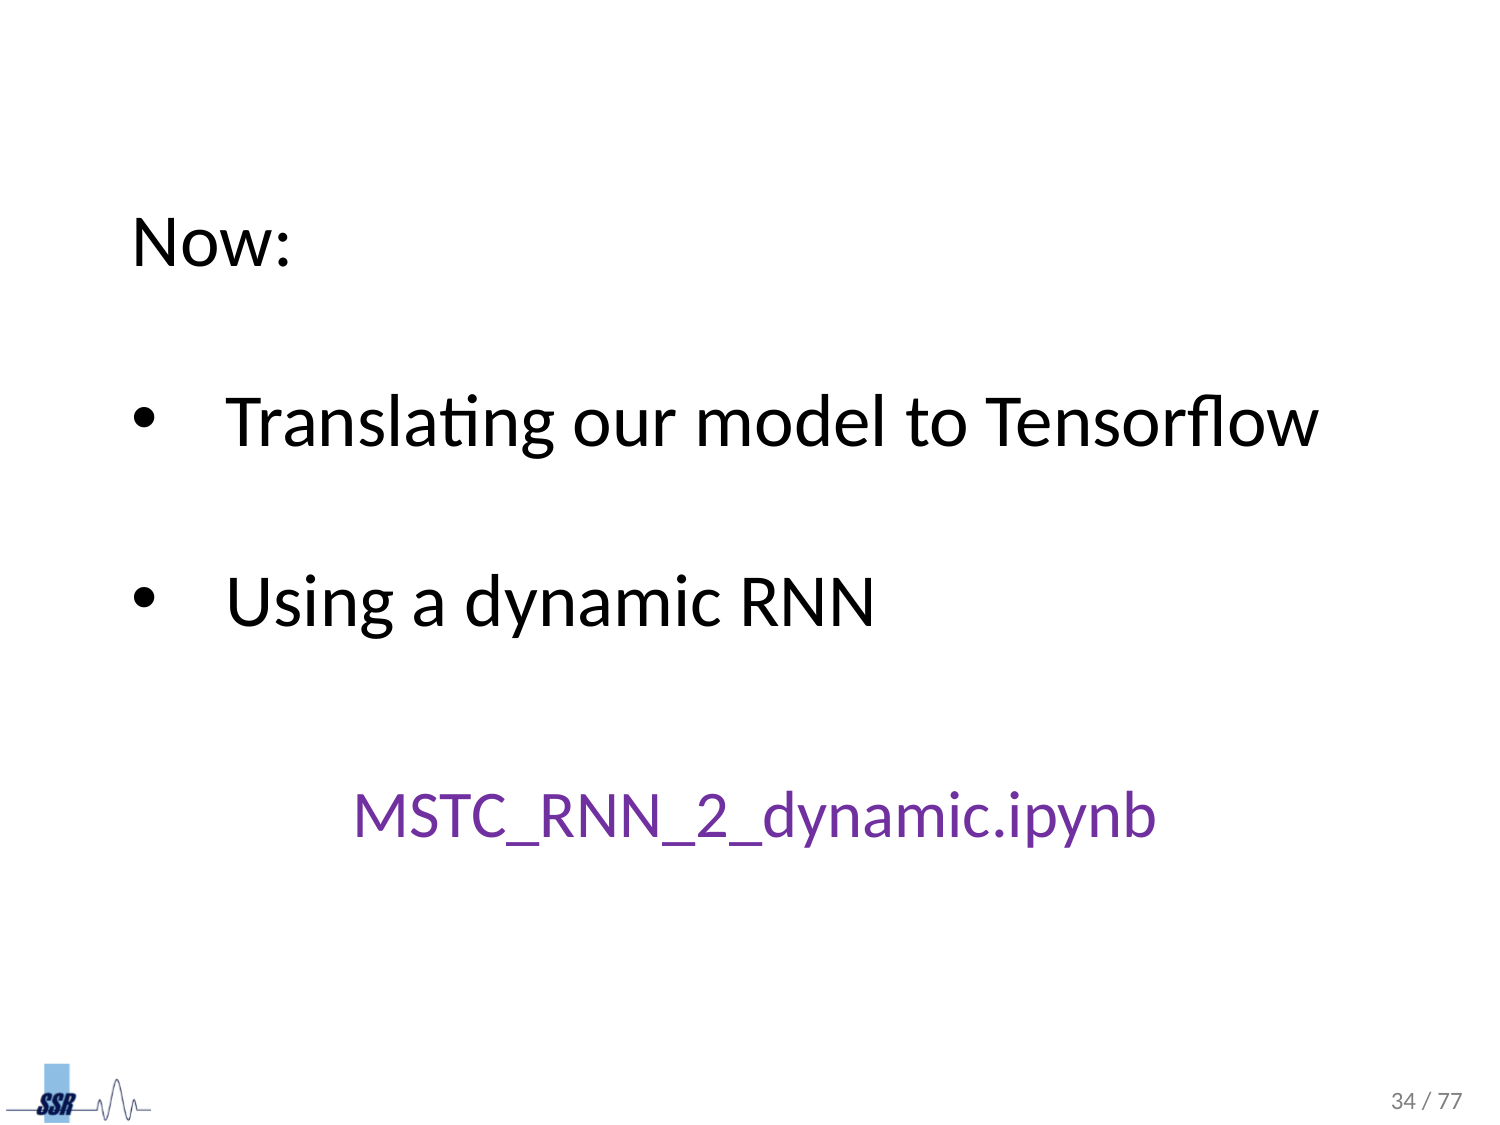

Now:

Translating our model to Tensorflow

Using a dynamic RNN

MSTC_RNN_2_dynamic.ipynb